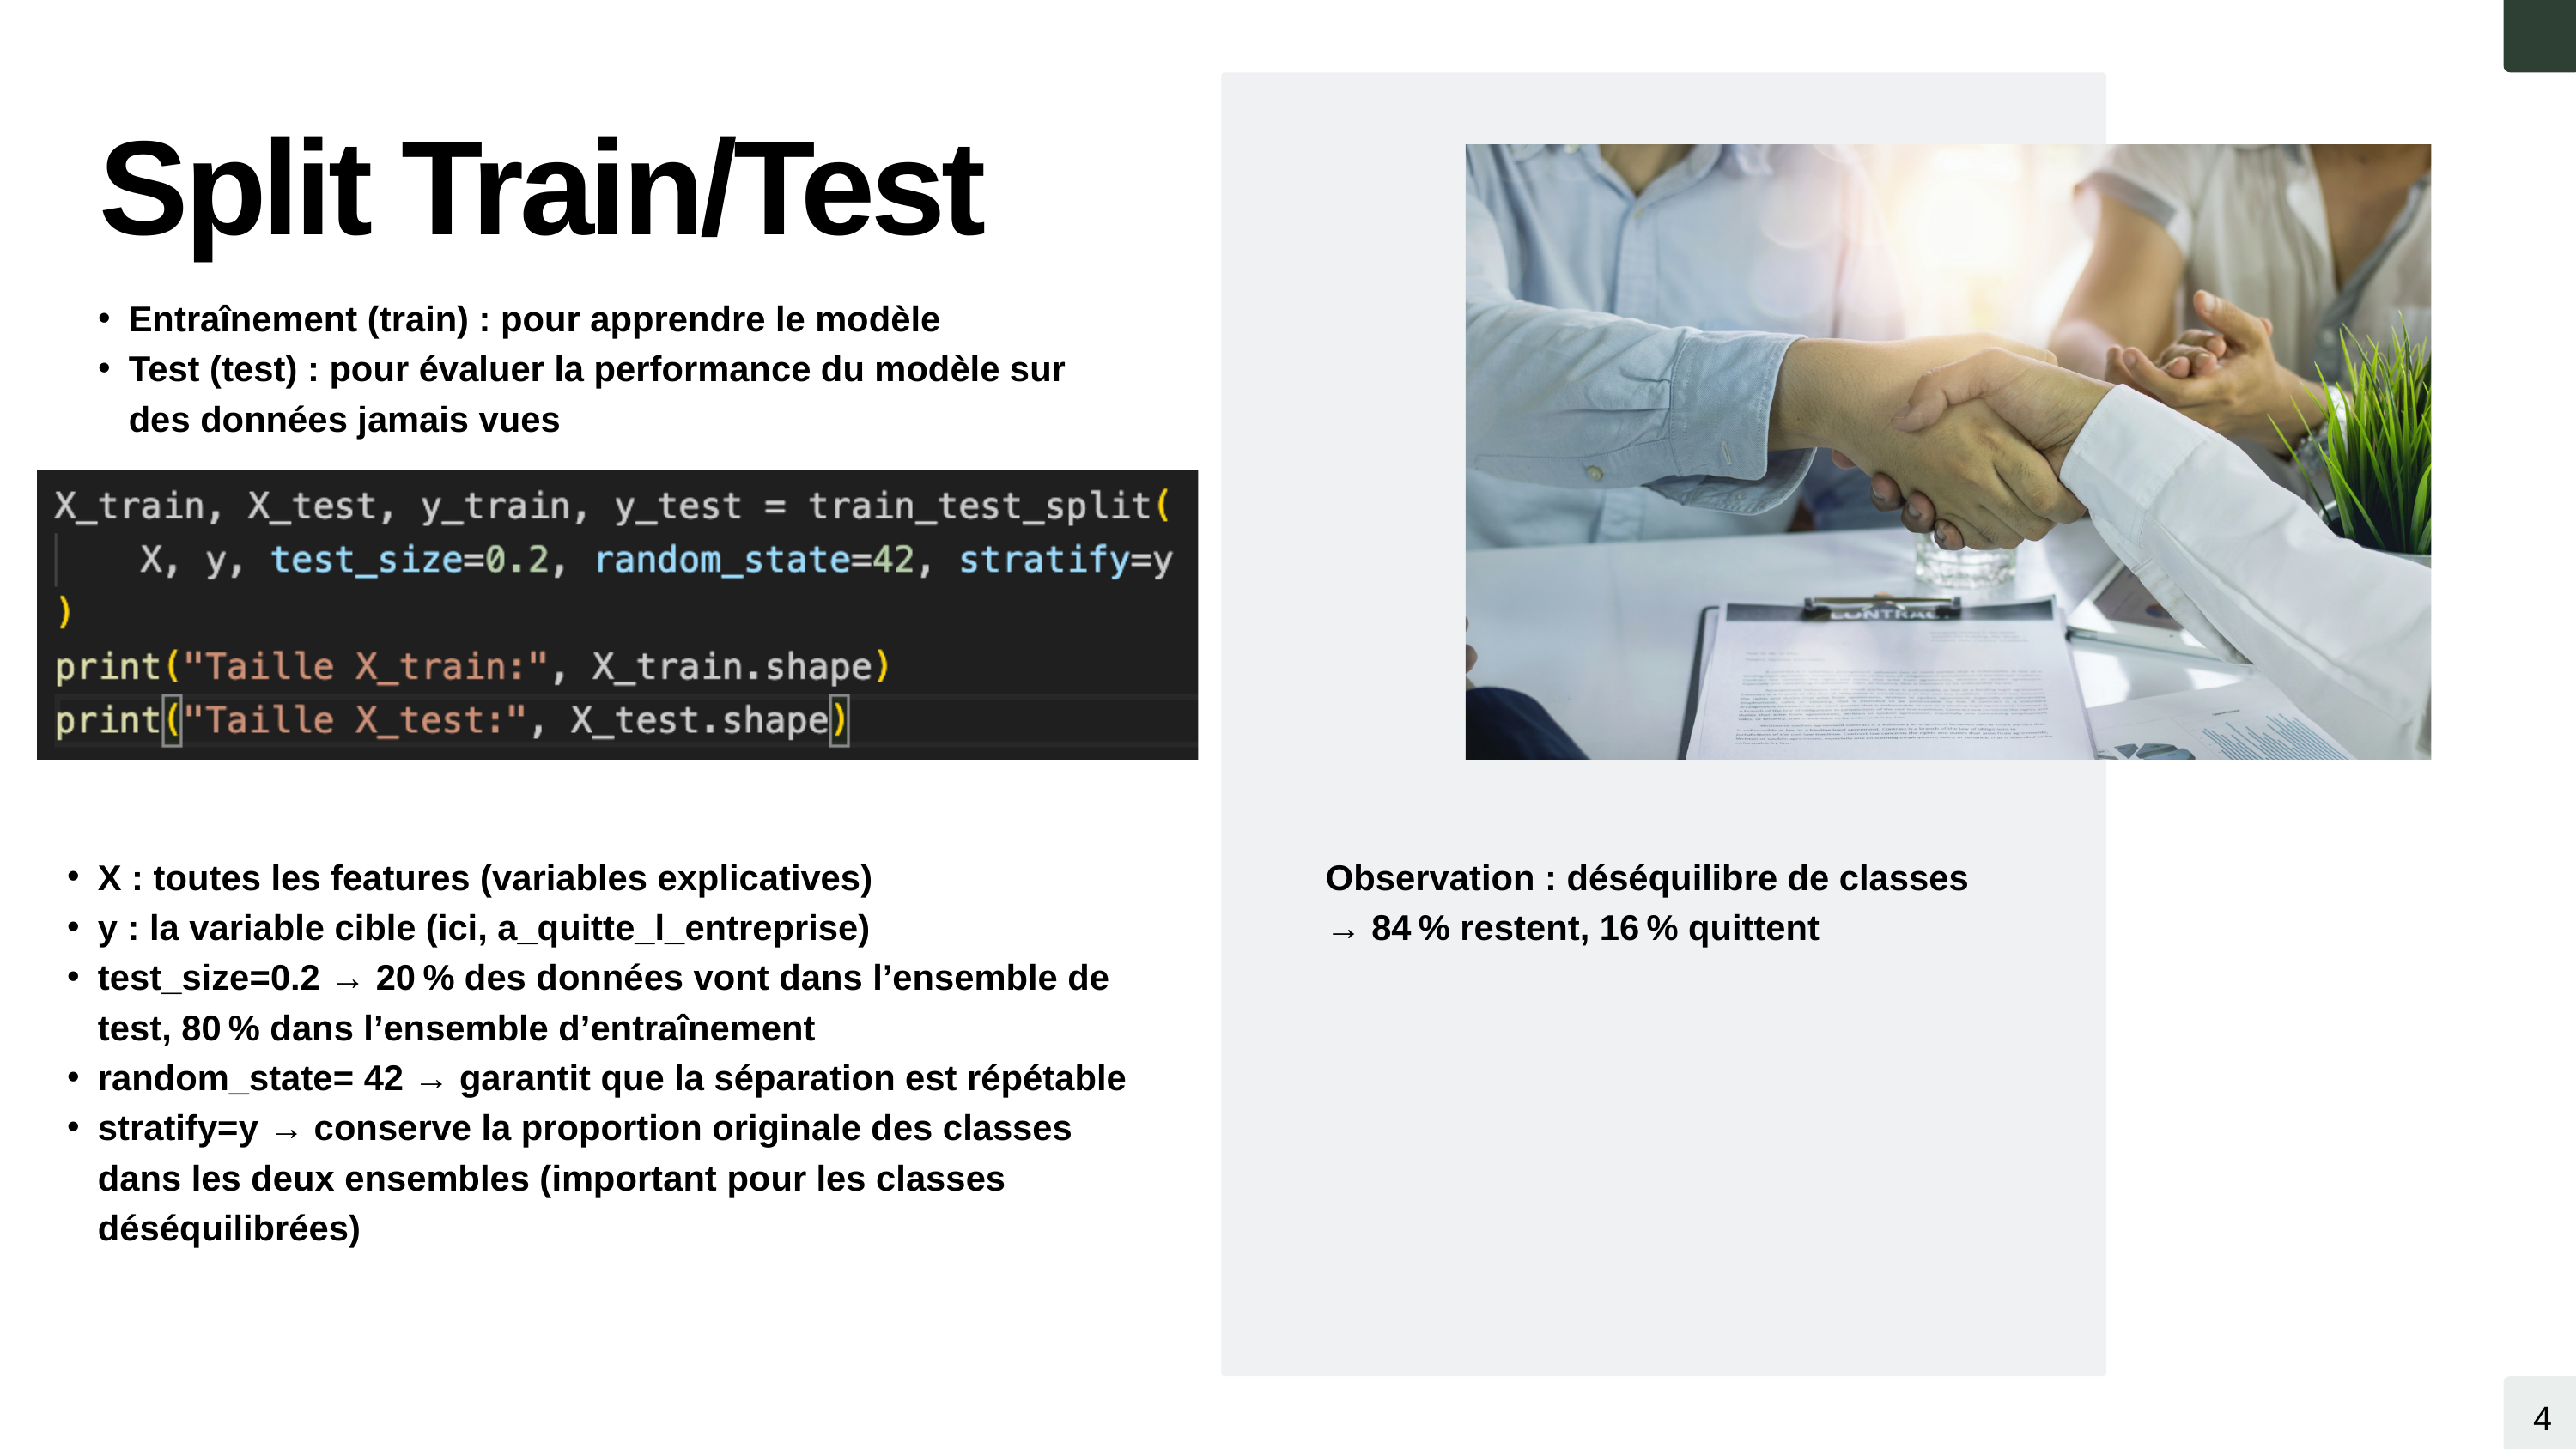

Split Train/Test

Entraînement (train) : pour apprendre le modèle
Test (test) : pour évaluer la performance du modèle sur des données jamais vues

X : toutes les features (variables explicatives)
y : la variable cible (ici, a_quitte_l_entreprise)
test_size=0.2 → 20 % des données vont dans l’ensemble de test, 80 % dans l’ensemble d’entraînement
random_state= 42 → garantit que la séparation est répétable
stratify=y → conserve la proportion originale des classes dans les deux ensembles (important pour les classes déséquilibrées)

Observation : déséquilibre de classes
→ 84 % restent, 16 % quittent

4